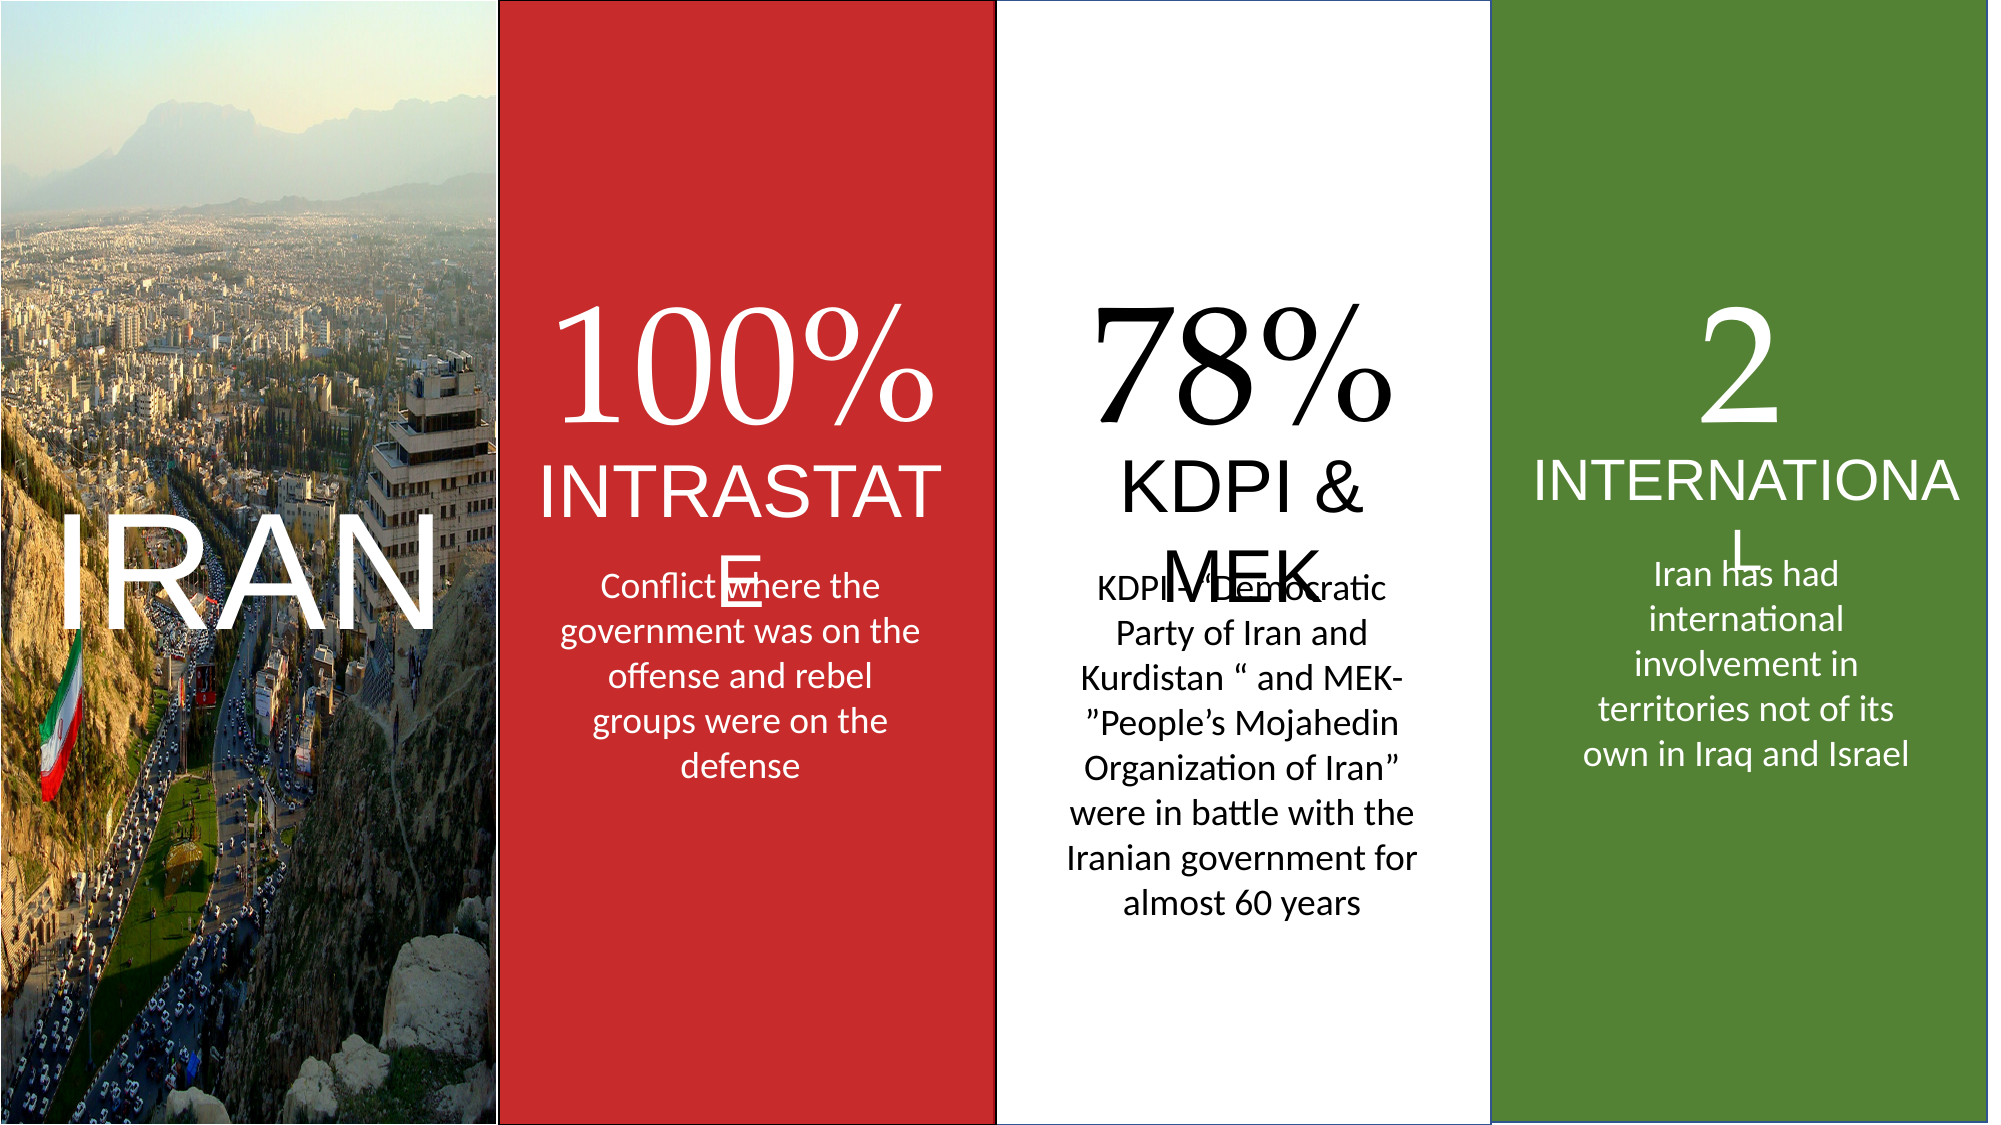

IRAN

2
78%
100%
51
KDPI & MEK
INCIDENCES
INTRASTATE
INTERNATIONAL
Iran has had international involvement in territories not of its own in Iraq and Israel
Conflict where the government was on the offense and rebel groups were on the defense
KDPI - “Democratic Party of Iran and Kurdistan “ and MEK- ”People’s Mojahedin Organization of Iran” were in battle with the Iranian government for almost 60 years
Iran was responsible for 1.7% of wars in the dataset.